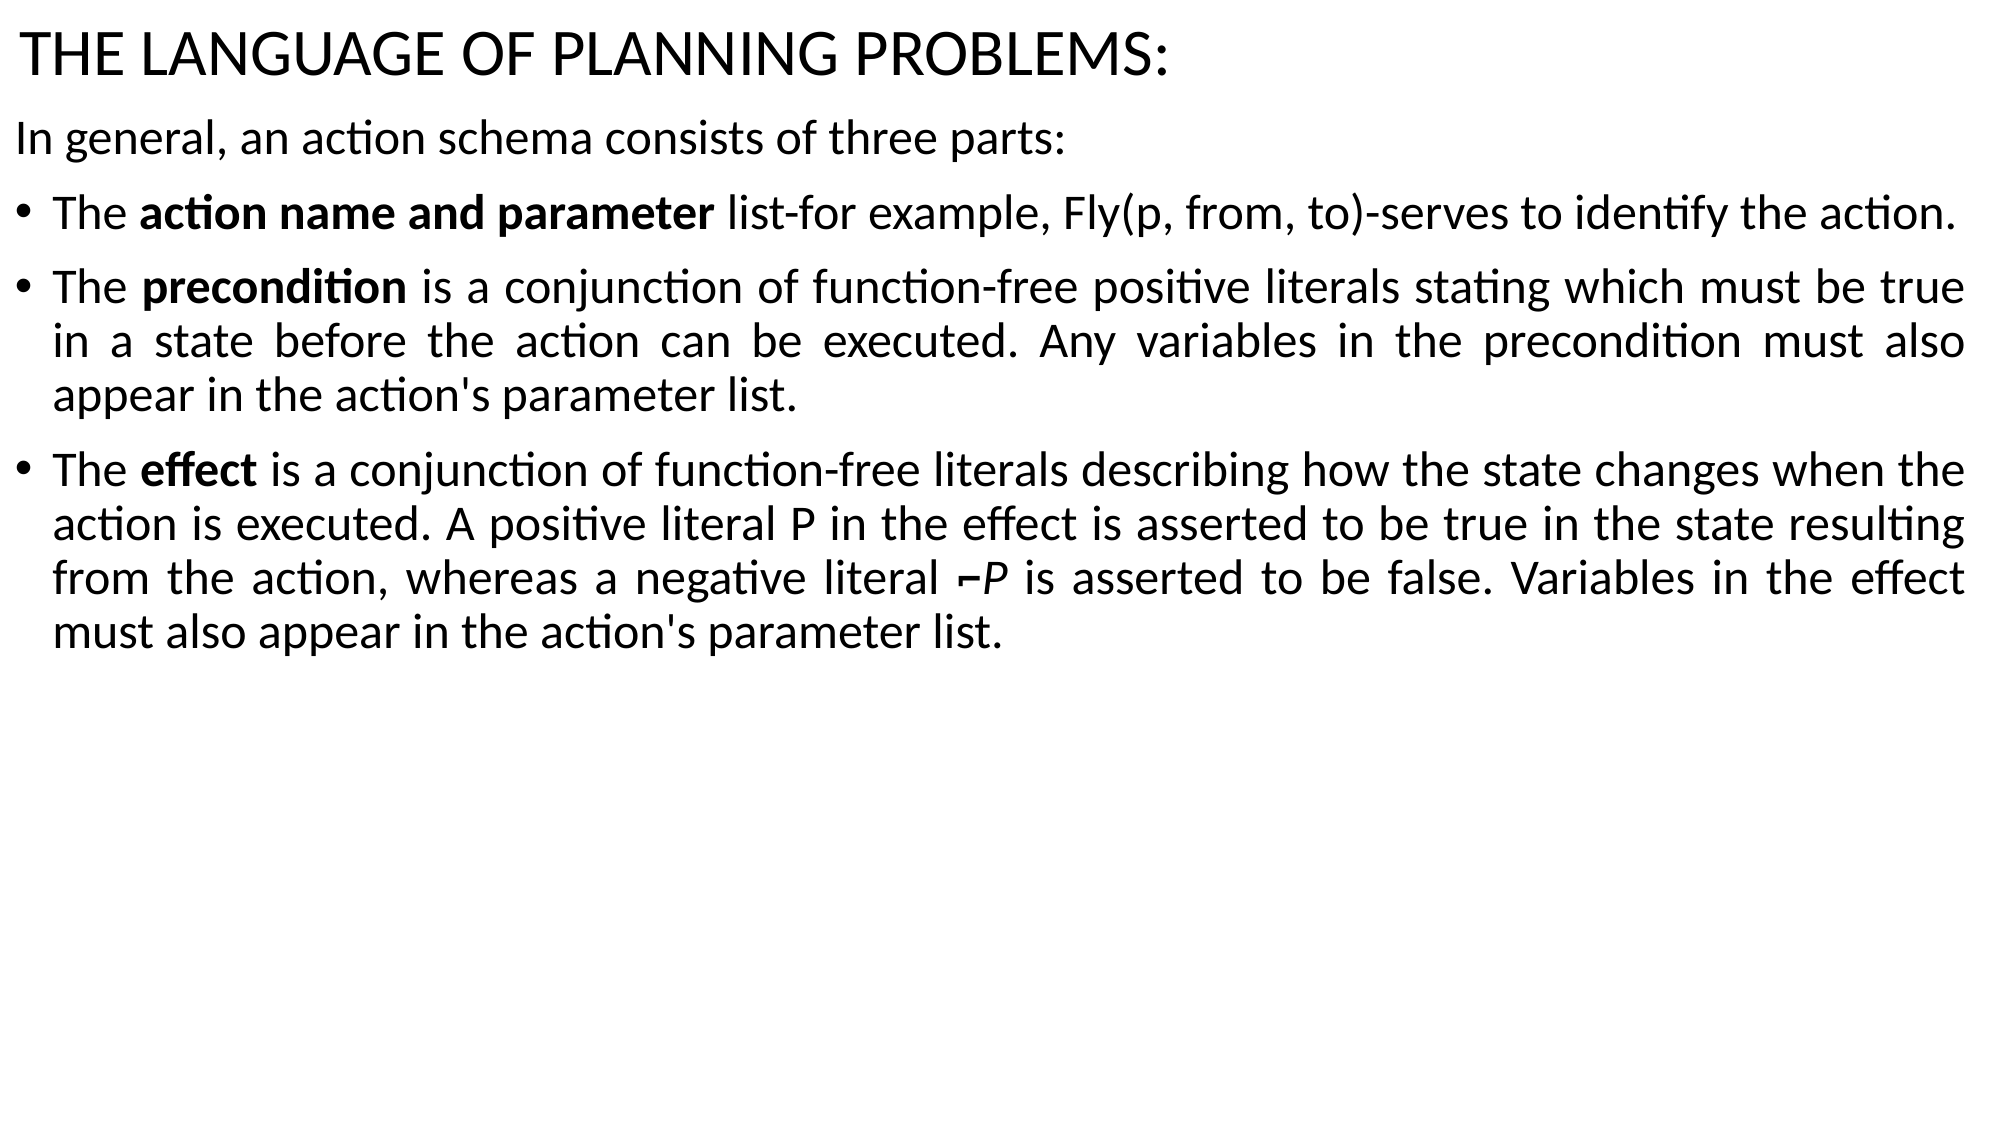

# THE LANGUAGE OF PLANNING PROBLEMS:
In general, an action schema consists of three parts:
The action name and parameter list-for example, Fly(p, from, to)-serves to identify the action.
The precondition is a conjunction of function-free positive literals stating which must be true in a state before the action can be executed. Any variables in the precondition must also appear in the action's parameter list.
The effect is a conjunction of function-free literals describing how the state changes when the action is executed. A positive literal P in the effect is asserted to be true in the state resulting from the action, whereas a negative literal ⌐P is asserted to be false. Variables in the effect must also appear in the action's parameter list.